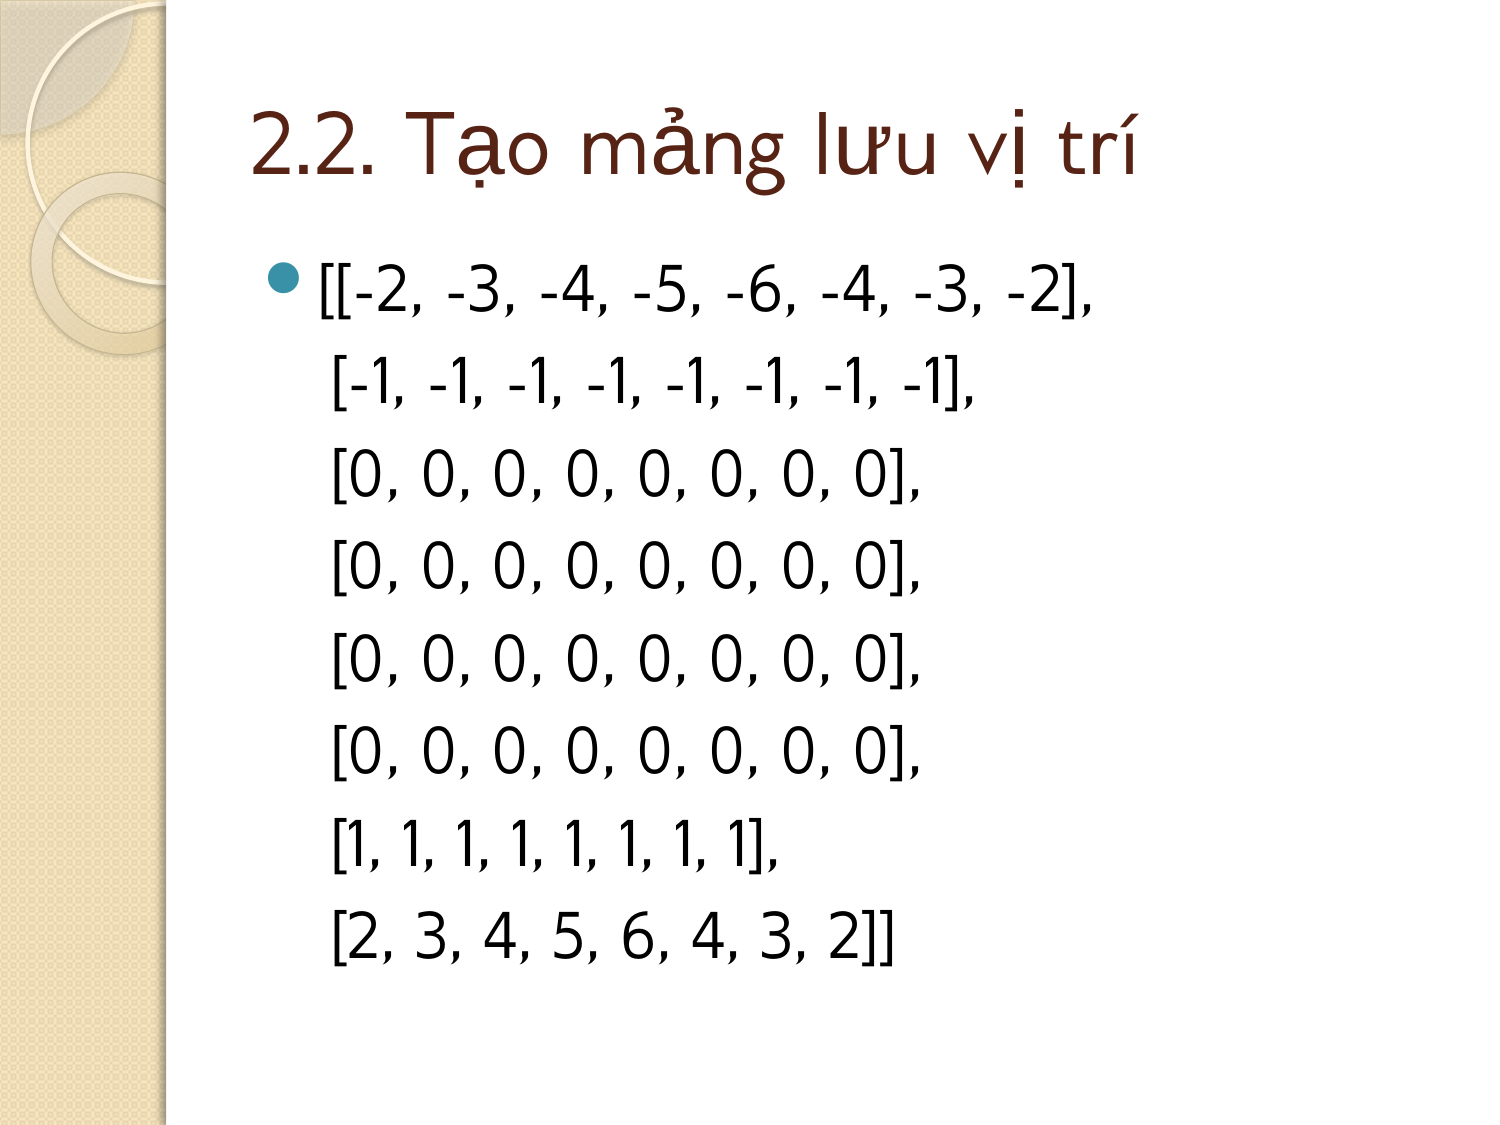

# 2.2. Tạo mảng lưu vị trí
[[-2, -3, -4, -5, -6, -4, -3, -2],
	 [-1, -1, -1, -1, -1, -1, -1, -1],
	 [0, 0, 0, 0, 0, 0, 0, 0],
	 [0, 0, 0, 0, 0, 0, 0, 0],
	 [0, 0, 0, 0, 0, 0, 0, 0],
	 [0, 0, 0, 0, 0, 0, 0, 0],
	 [1, 1, 1, 1, 1, 1, 1, 1],
	 [2, 3, 4, 5, 6, 4, 3, 2]]